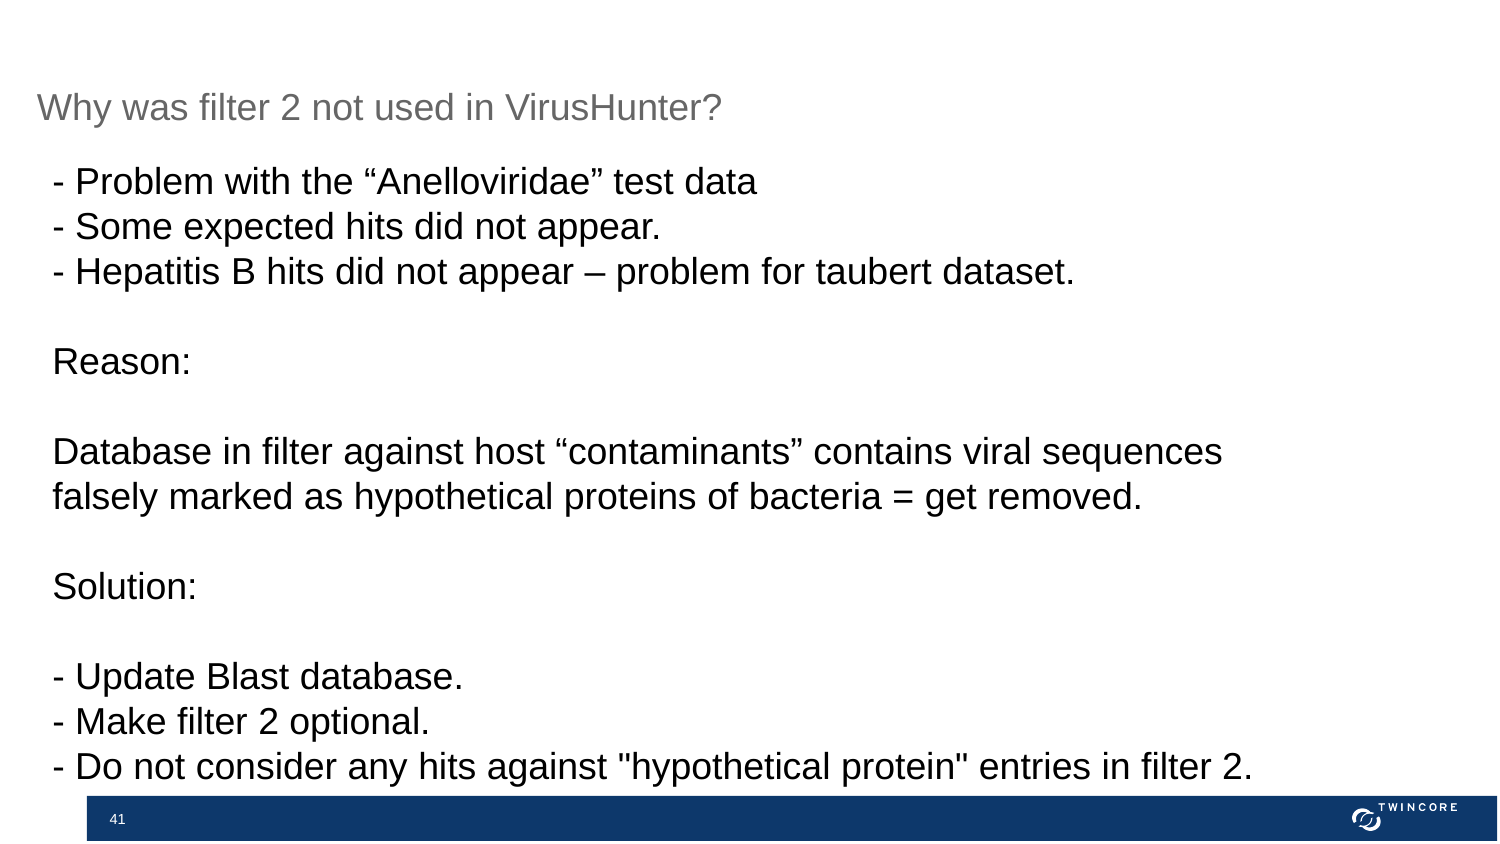

Why was filter 2 not used in VirusHunter?
- Problem with the “Anelloviridae” test data
- Some expected hits did not appear.
- Hepatitis B hits did not appear – problem for taubert dataset.

Reason:

Database in filter against host “contaminants” contains viral sequences falsely marked as hypothetical proteins of bacteria = get removed.

Solution:

- Update Blast database.
- Make filter 2 optional.
- Do not consider any hits against "hypothetical protein" entries in filter 2.